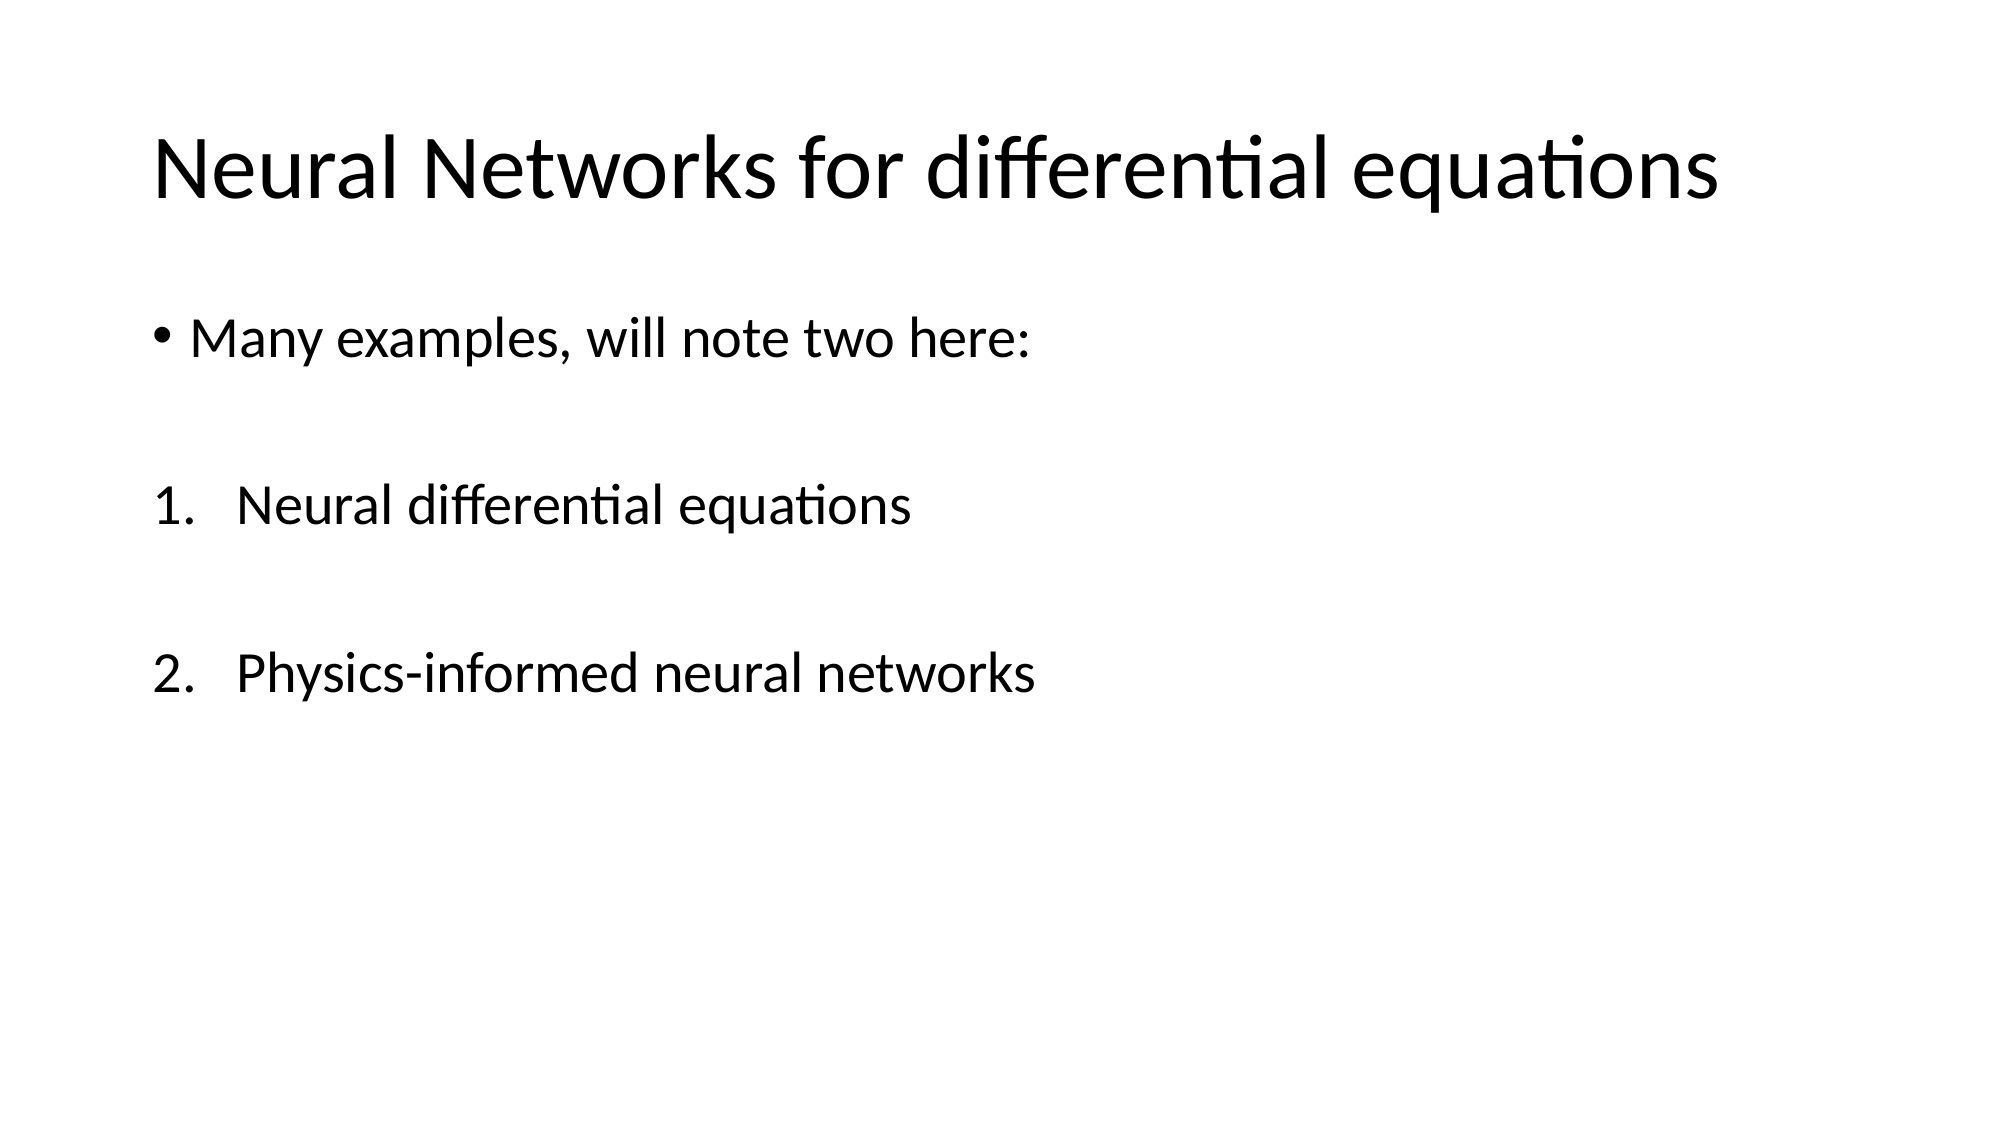

# Neural Networks for differential equations
Many examples, will note two here:

Neural differential equations

Physics-informed neural networks